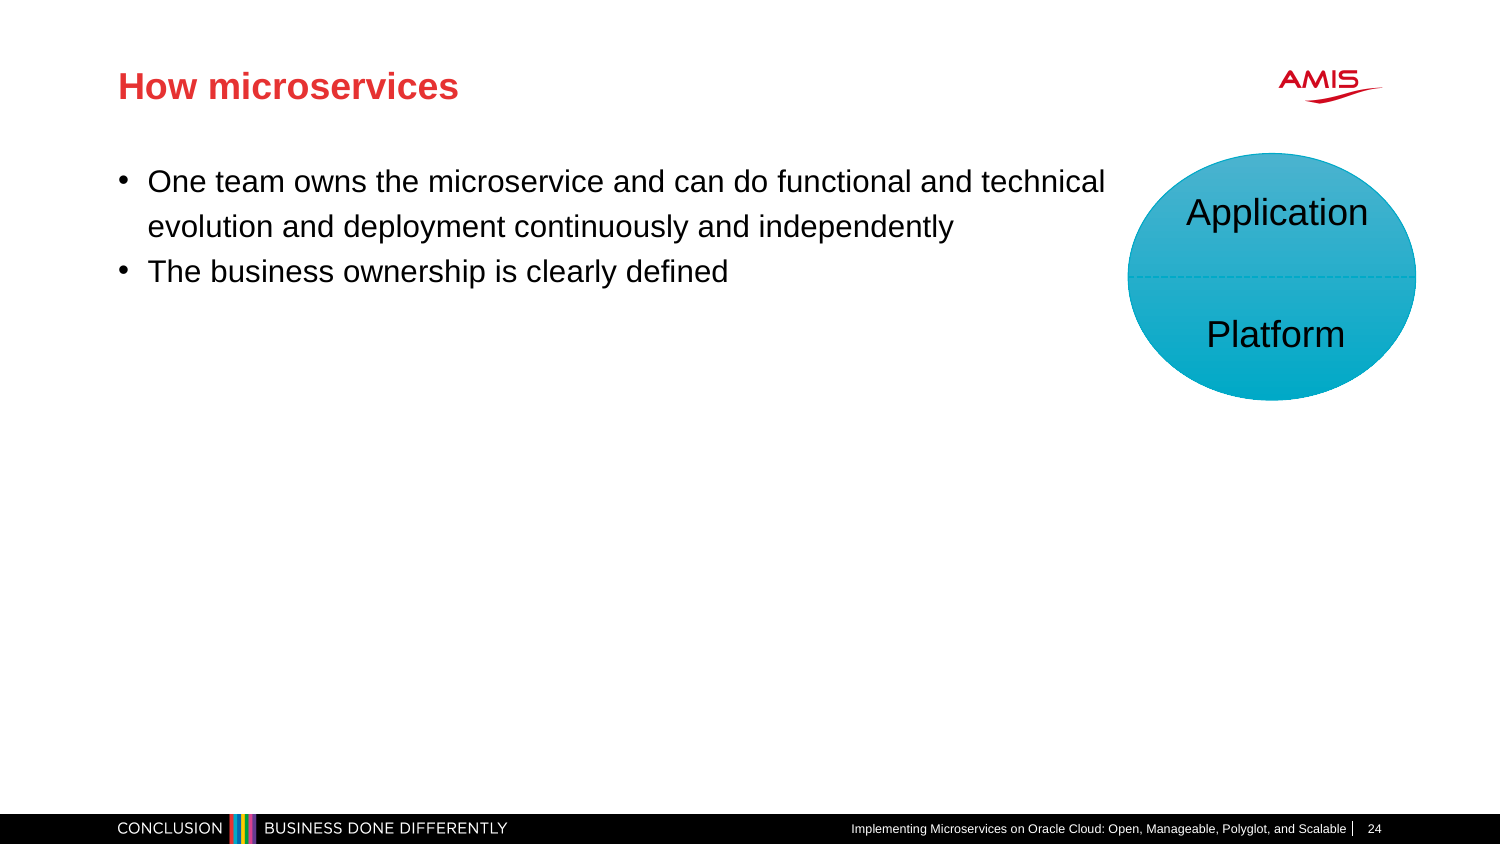

# How microservices
One team owns the microservice and can do functional and technical evolution and deployment continuously and independently
The business ownership is clearly defined

Application
Platform
Implementing Microservices on Oracle Cloud: Open, Manageable, Polyglot, and Scalable
24